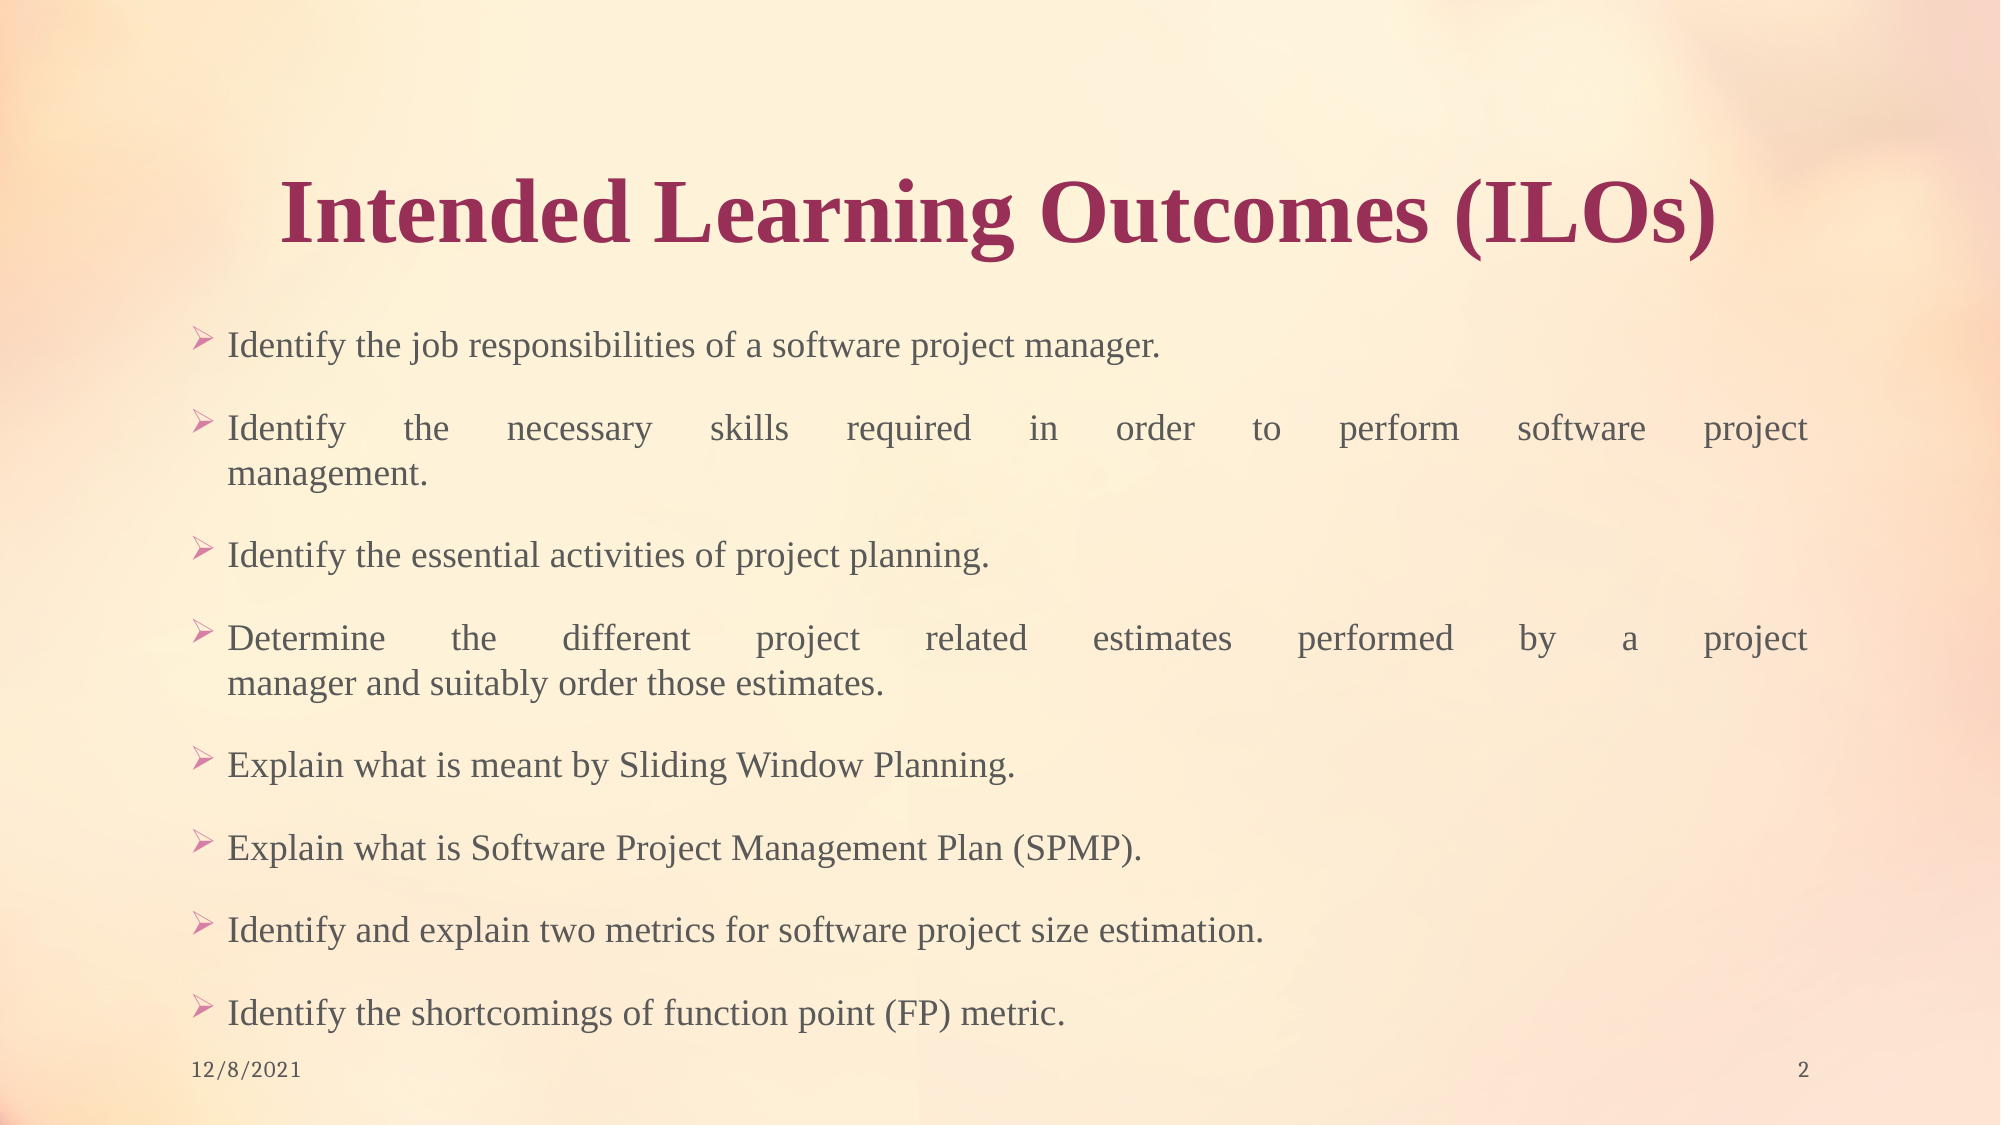

# Intended Learning Outcomes (ILOs)
Identify the job responsibilities of a software project manager.
Identify the necessary skills required in order to perform software project
management.
Identify the essential activities of project planning.
Determine the different project related estimates performed by a project
manager and suitably order those estimates.
Explain what is meant by Sliding Window Planning.
Explain what is Software Project Management Plan (SPMP).
Identify and explain two metrics for software project size estimation.
Identify the shortcomings of function point (FP) metric.
12/8/2021
2